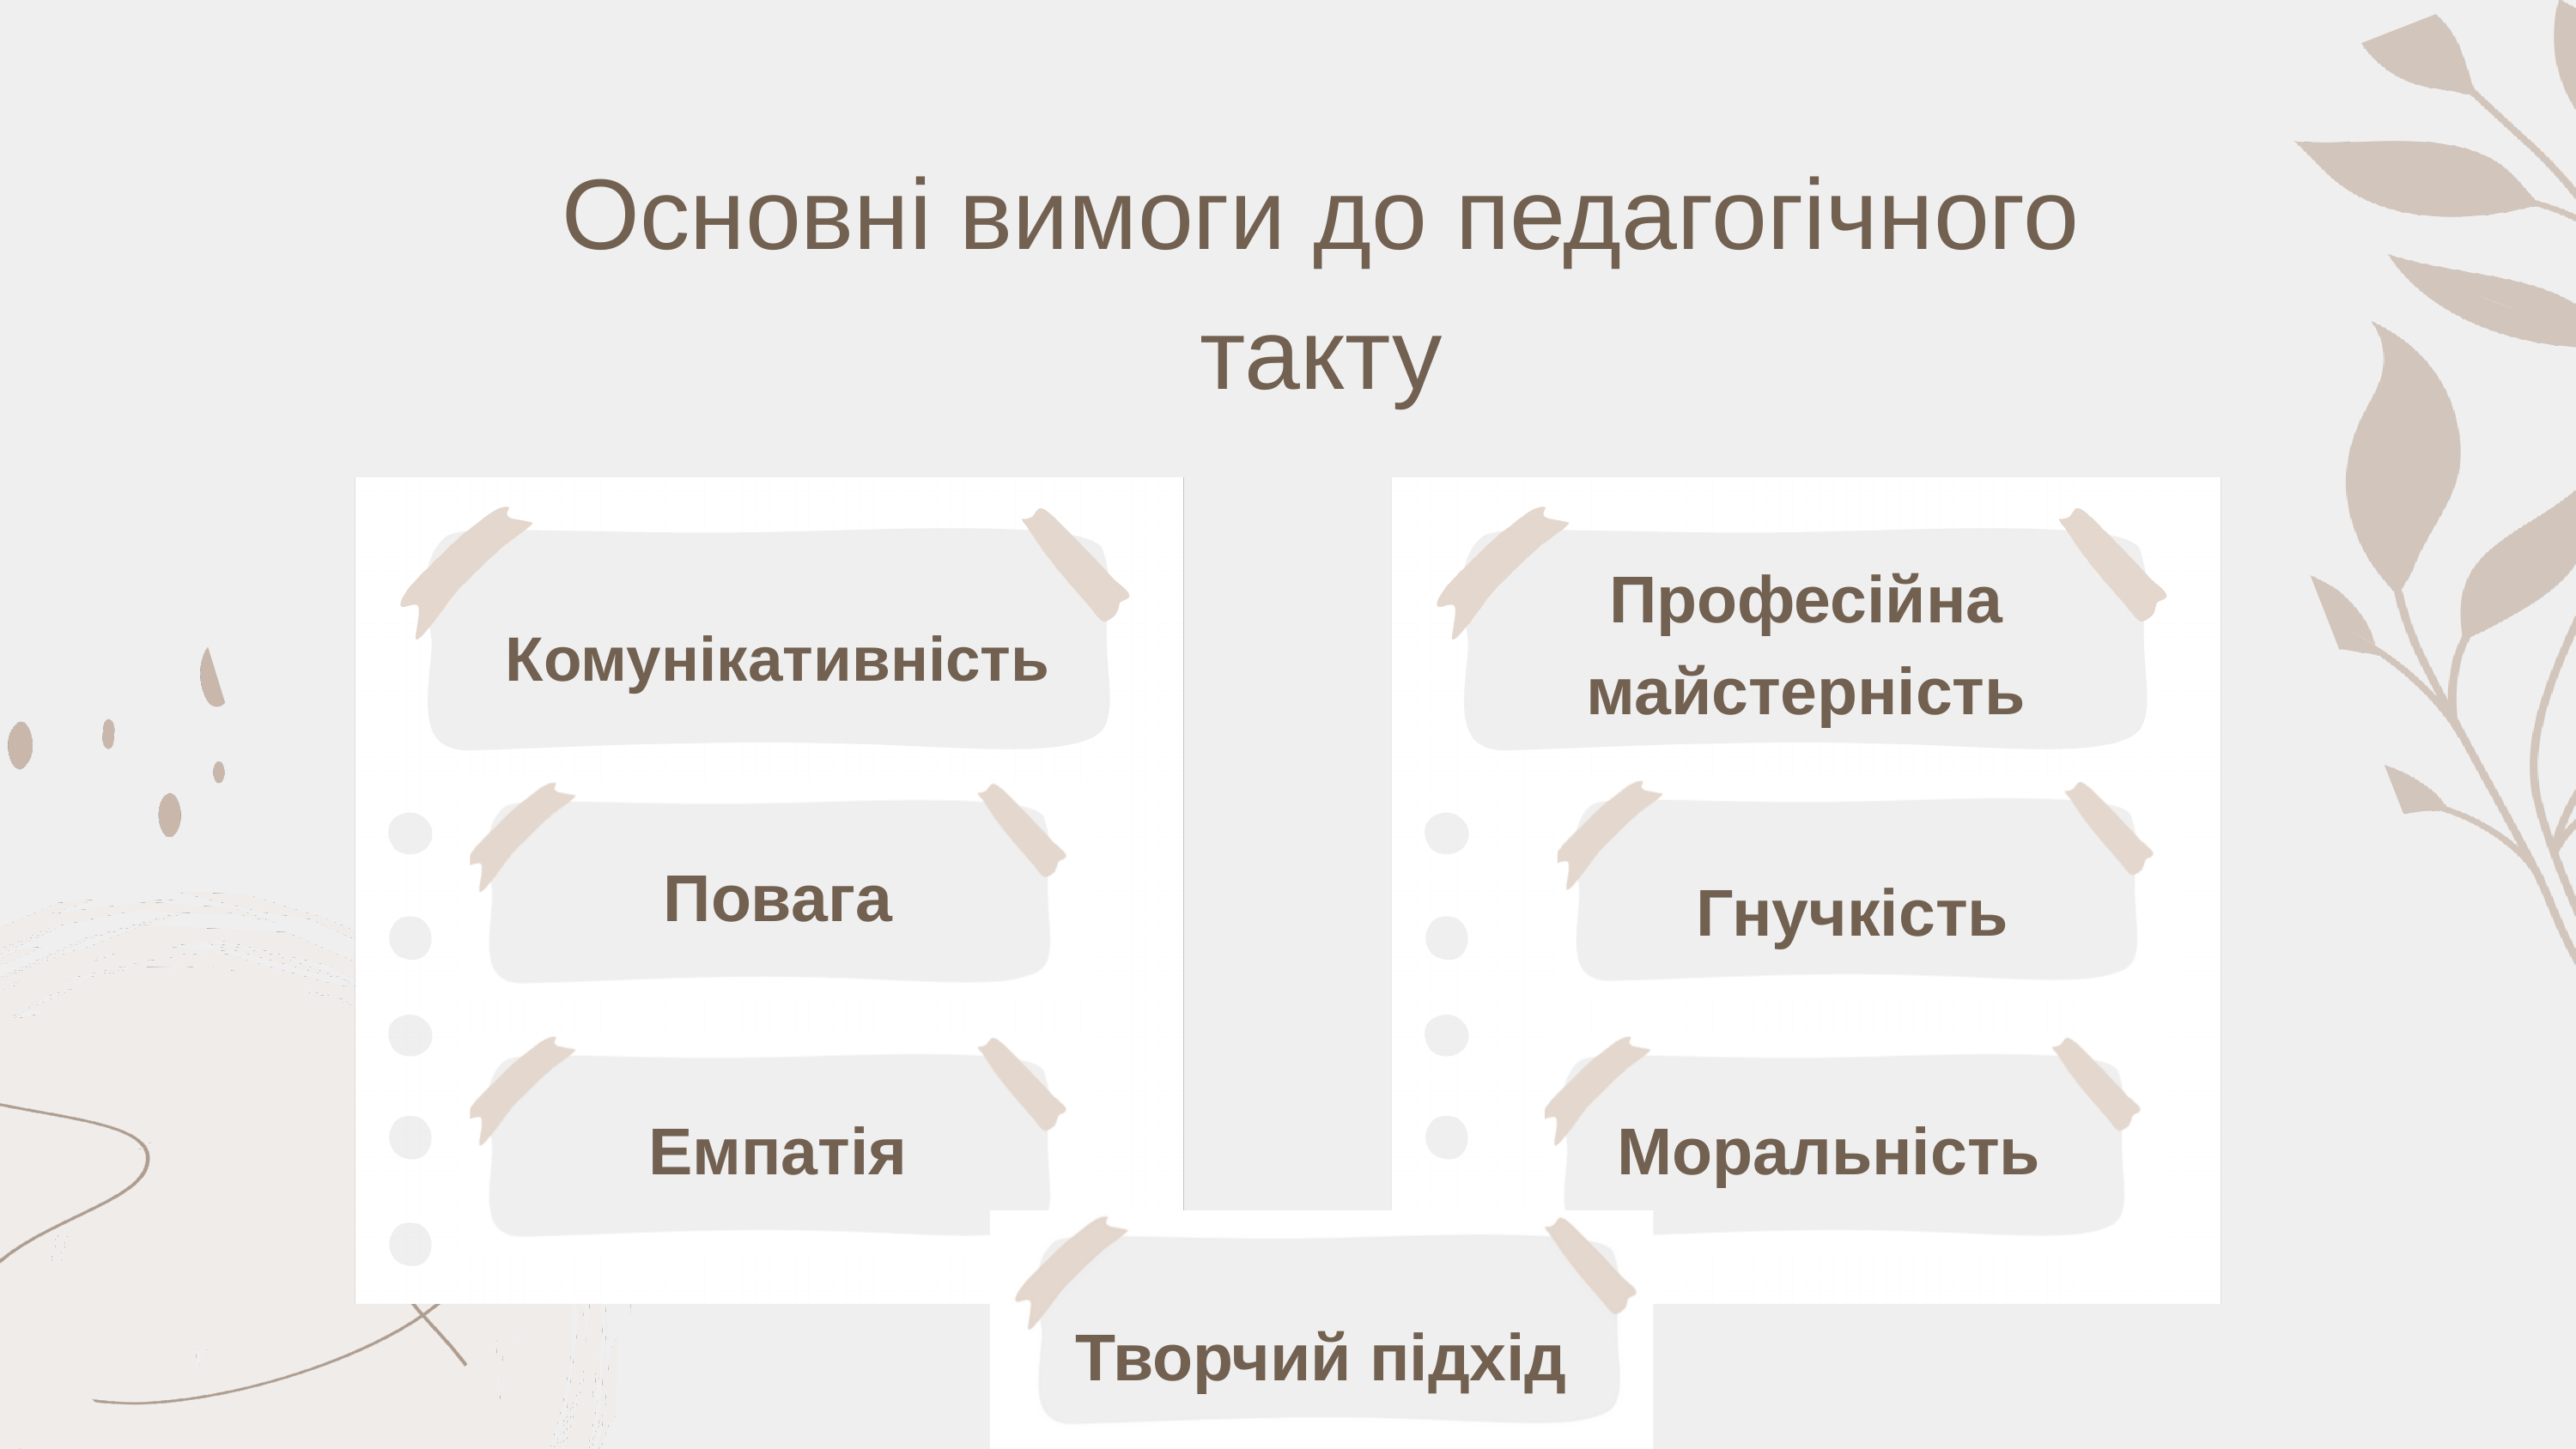

Основні вимоги до педагогічного такту

Професійна майстерність

Комунікативність

Повага
Гнучкість

Емпатія
Моральність

Творчий підхід